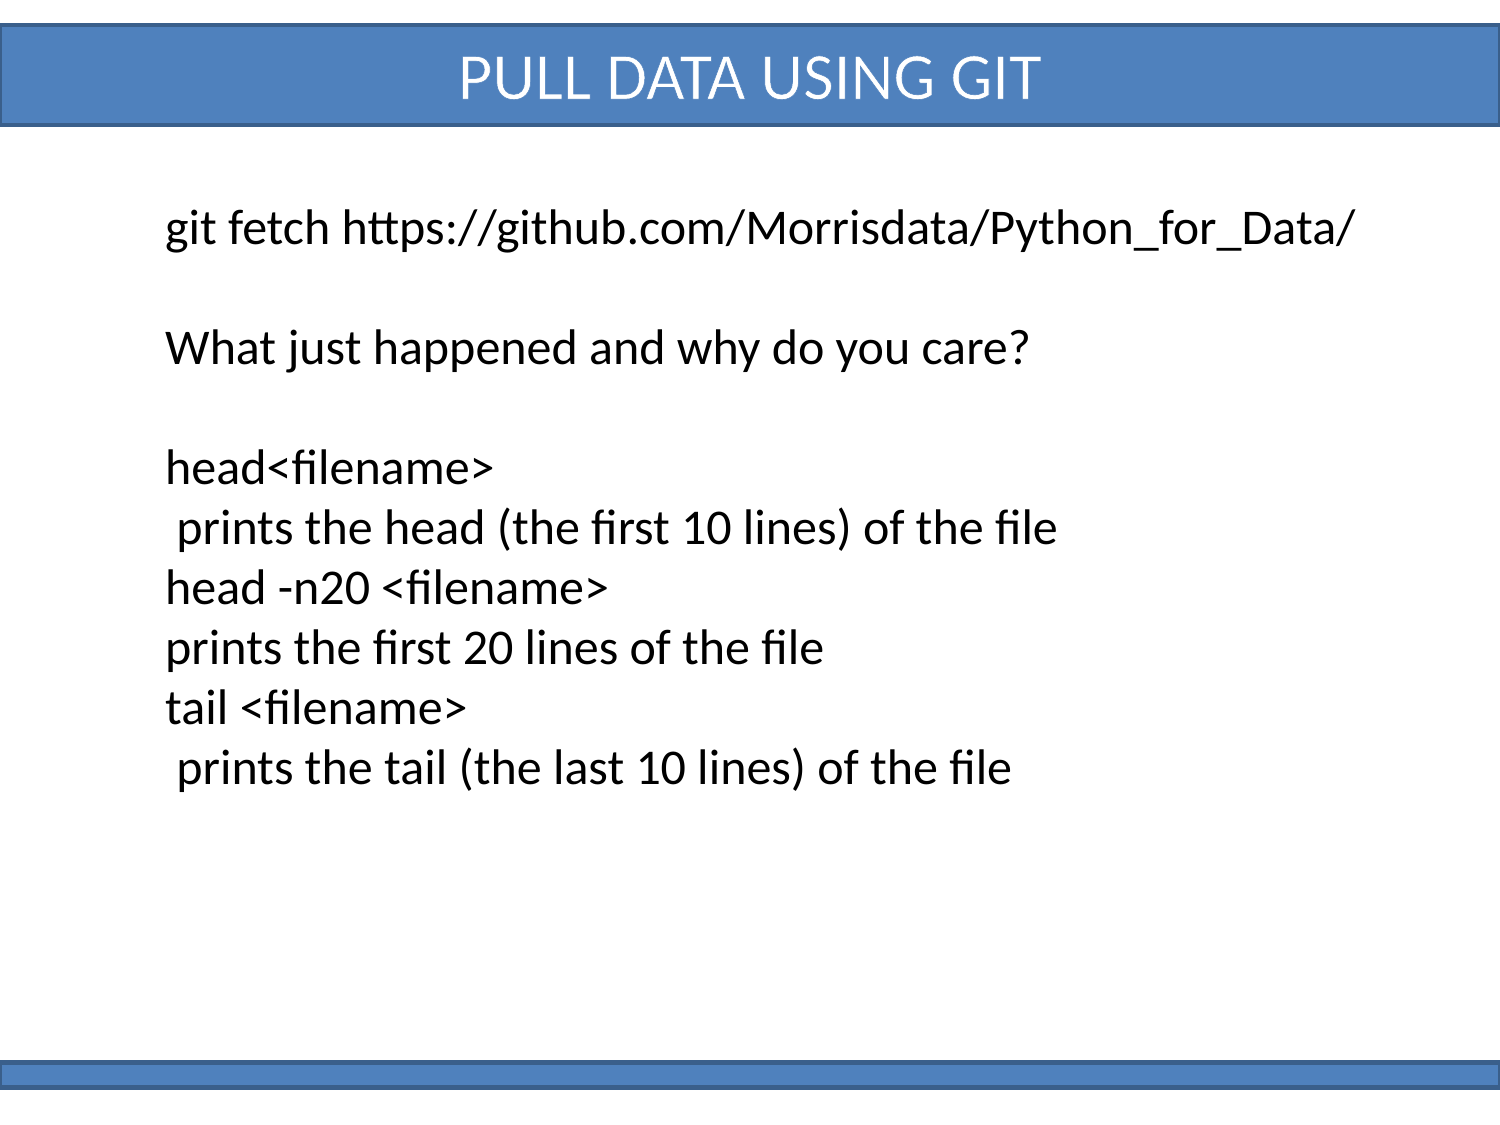

PULL DATA USING GIT

git fetch https://github.com/Morrisdata/Python_for_Data/

What just happened and why do you care?

head<filename>
 prints the head (the first 10 lines) of the file
head -n20 <filename>
prints the first 20 lines of the file
tail <filename>
 prints the tail (the last 10 lines) of the file